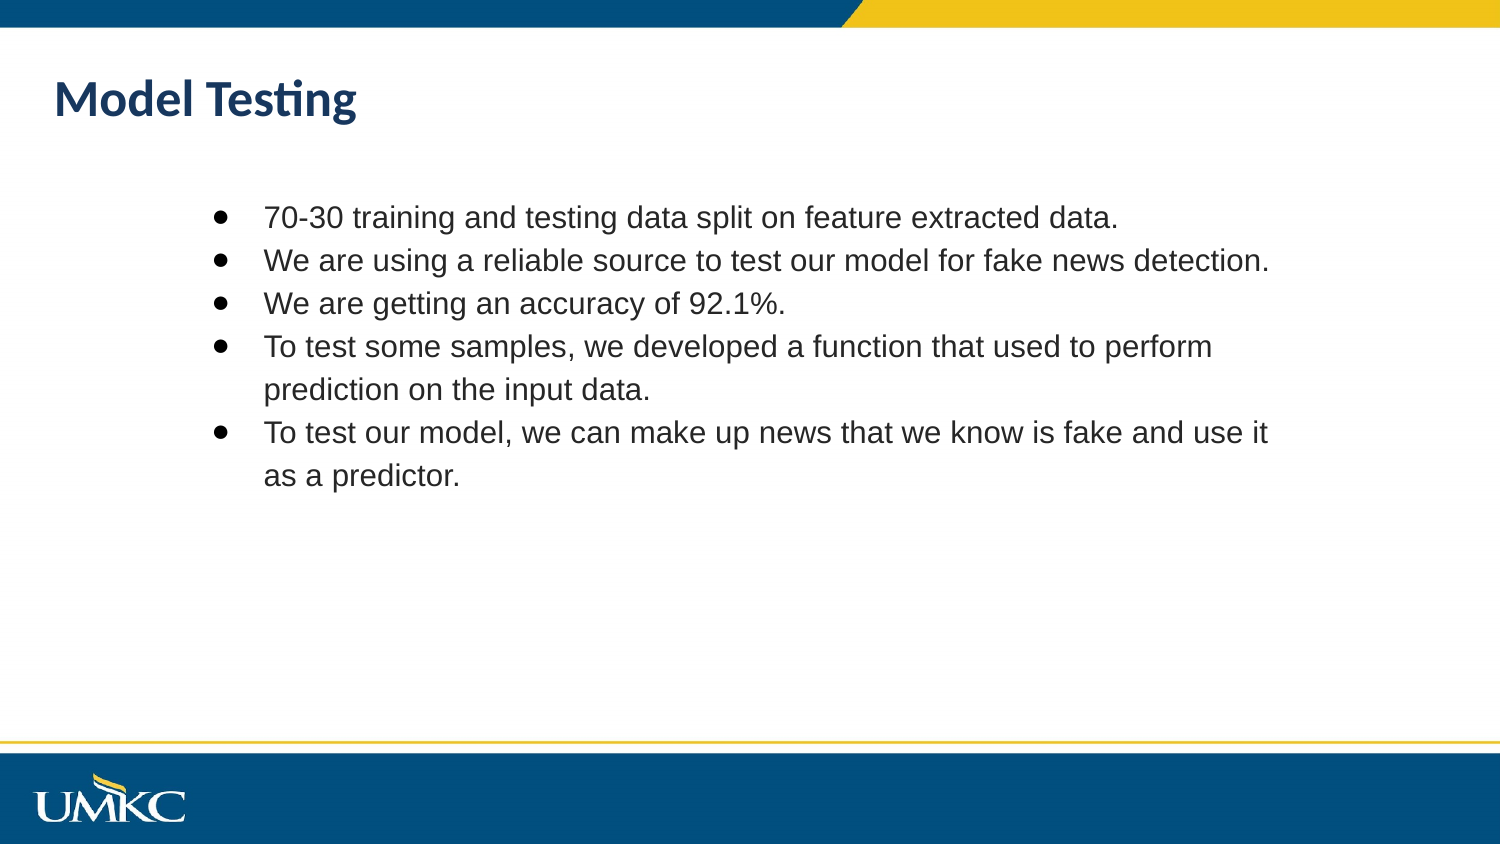

Model Testing

70-30 training and testing data split on feature extracted data.
We are using a reliable source to test our model for fake news detection.
We are getting an accuracy of 92.1%.
To test some samples, we developed a function that used to perform prediction on the input data.
To test our model, we can make up news that we know is fake and use it as a predictor.